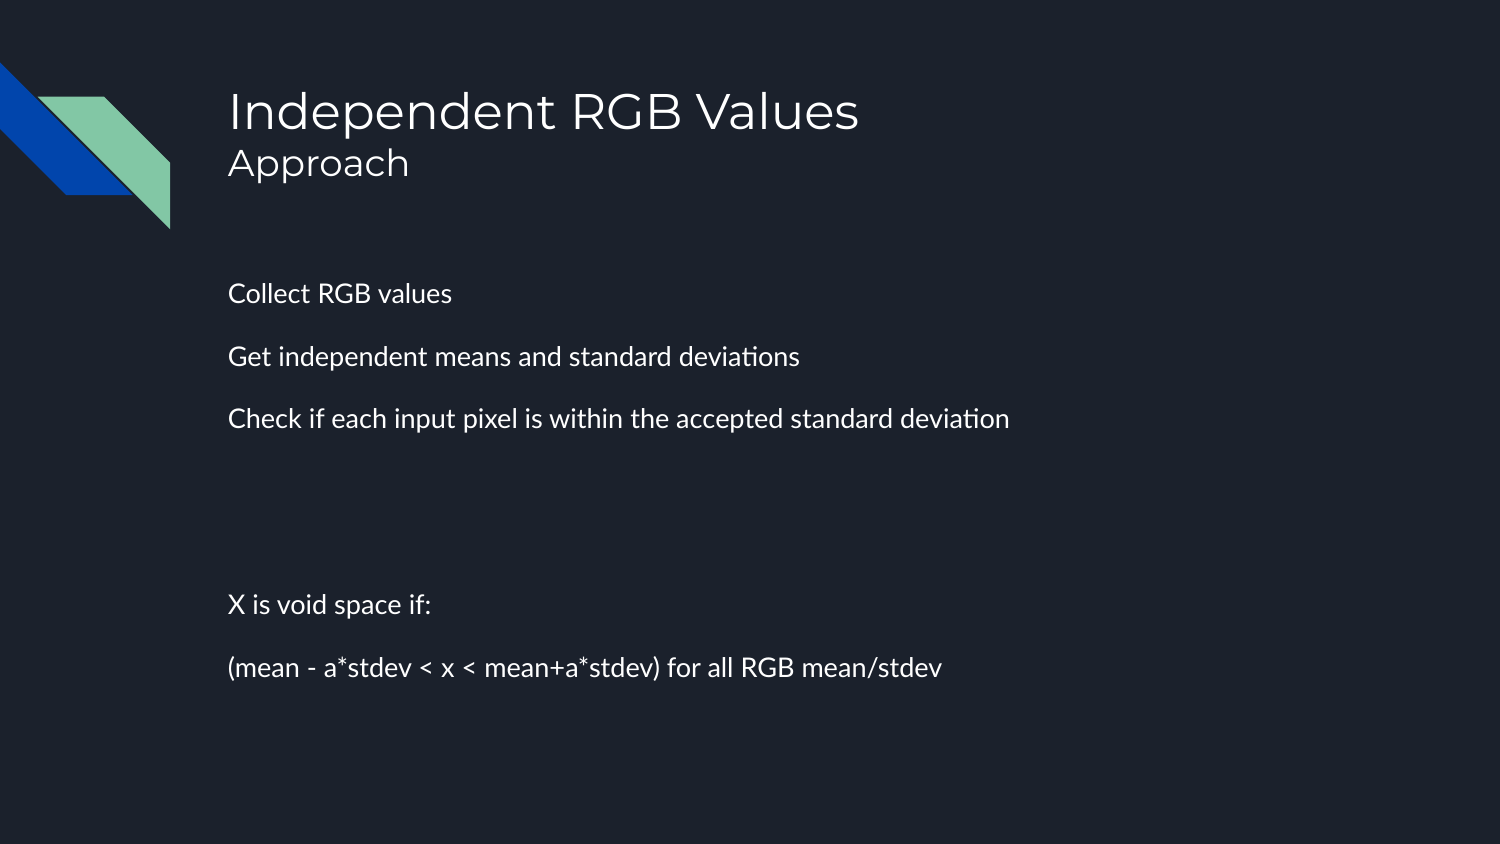

# Independent RGB Values
Approach
Collect RGB values
Get independent means and standard deviations
Check if each input pixel is within the accepted standard deviation

X is void space if:
(mean - a*stdev < x < mean+a*stdev) for all RGB mean/stdev